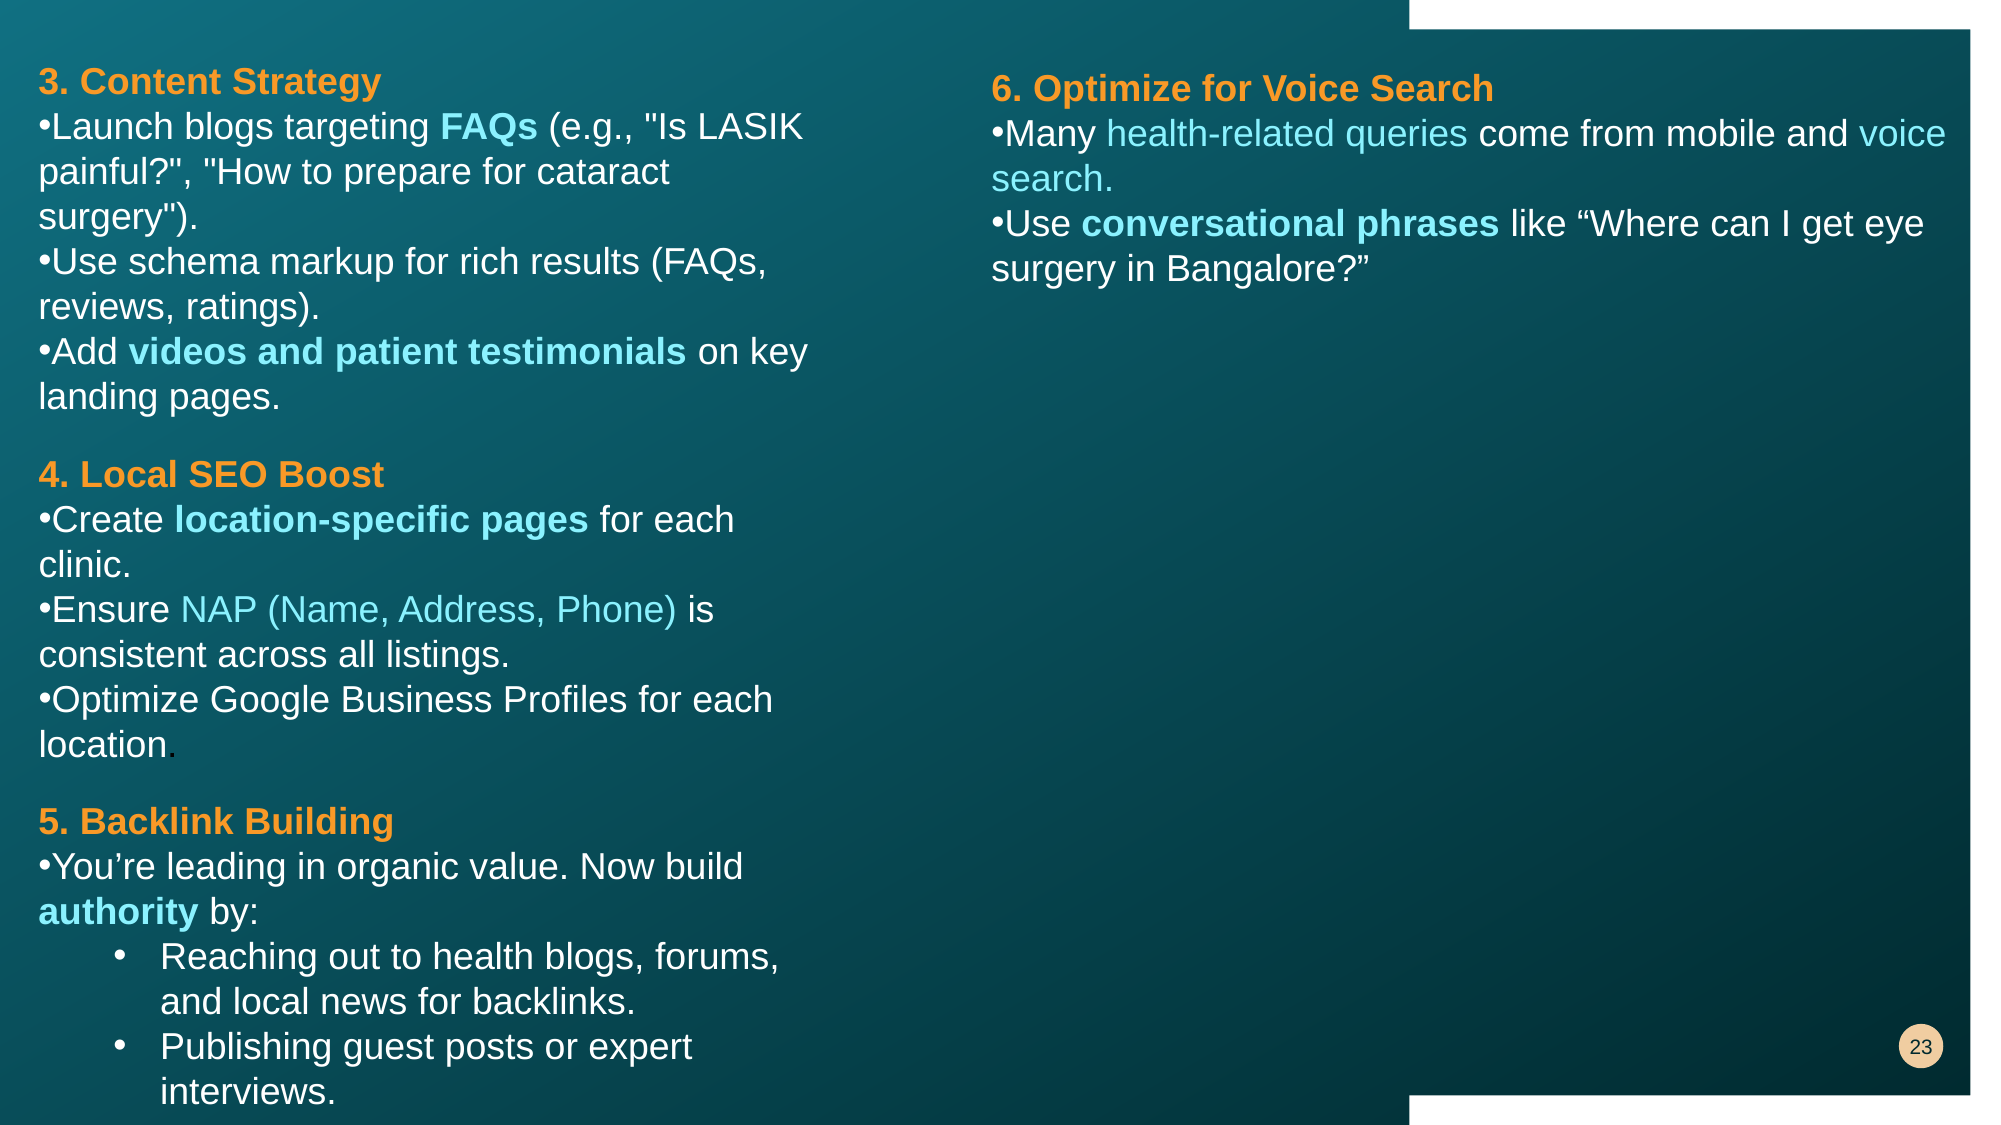

3. Content Strategy
Launch blogs targeting FAQs (e.g., "Is LASIK painful?", "How to prepare for cataract surgery").
Use schema markup for rich results (FAQs, reviews, ratings).
Add videos and patient testimonials on key landing pages.
6. Optimize for Voice Search
Many health-related queries come from mobile and voice search.
Use conversational phrases like “Where can I get eye surgery in Bangalore?”
4. Local SEO Boost
Create location-specific pages for each clinic.
Ensure NAP (Name, Address, Phone) is consistent across all listings.
Optimize Google Business Profiles for each location.
5. Backlink Building
You’re leading in organic value. Now build authority by:
Reaching out to health blogs, forums, and local news for backlinks.
Publishing guest posts or expert interviews.
23